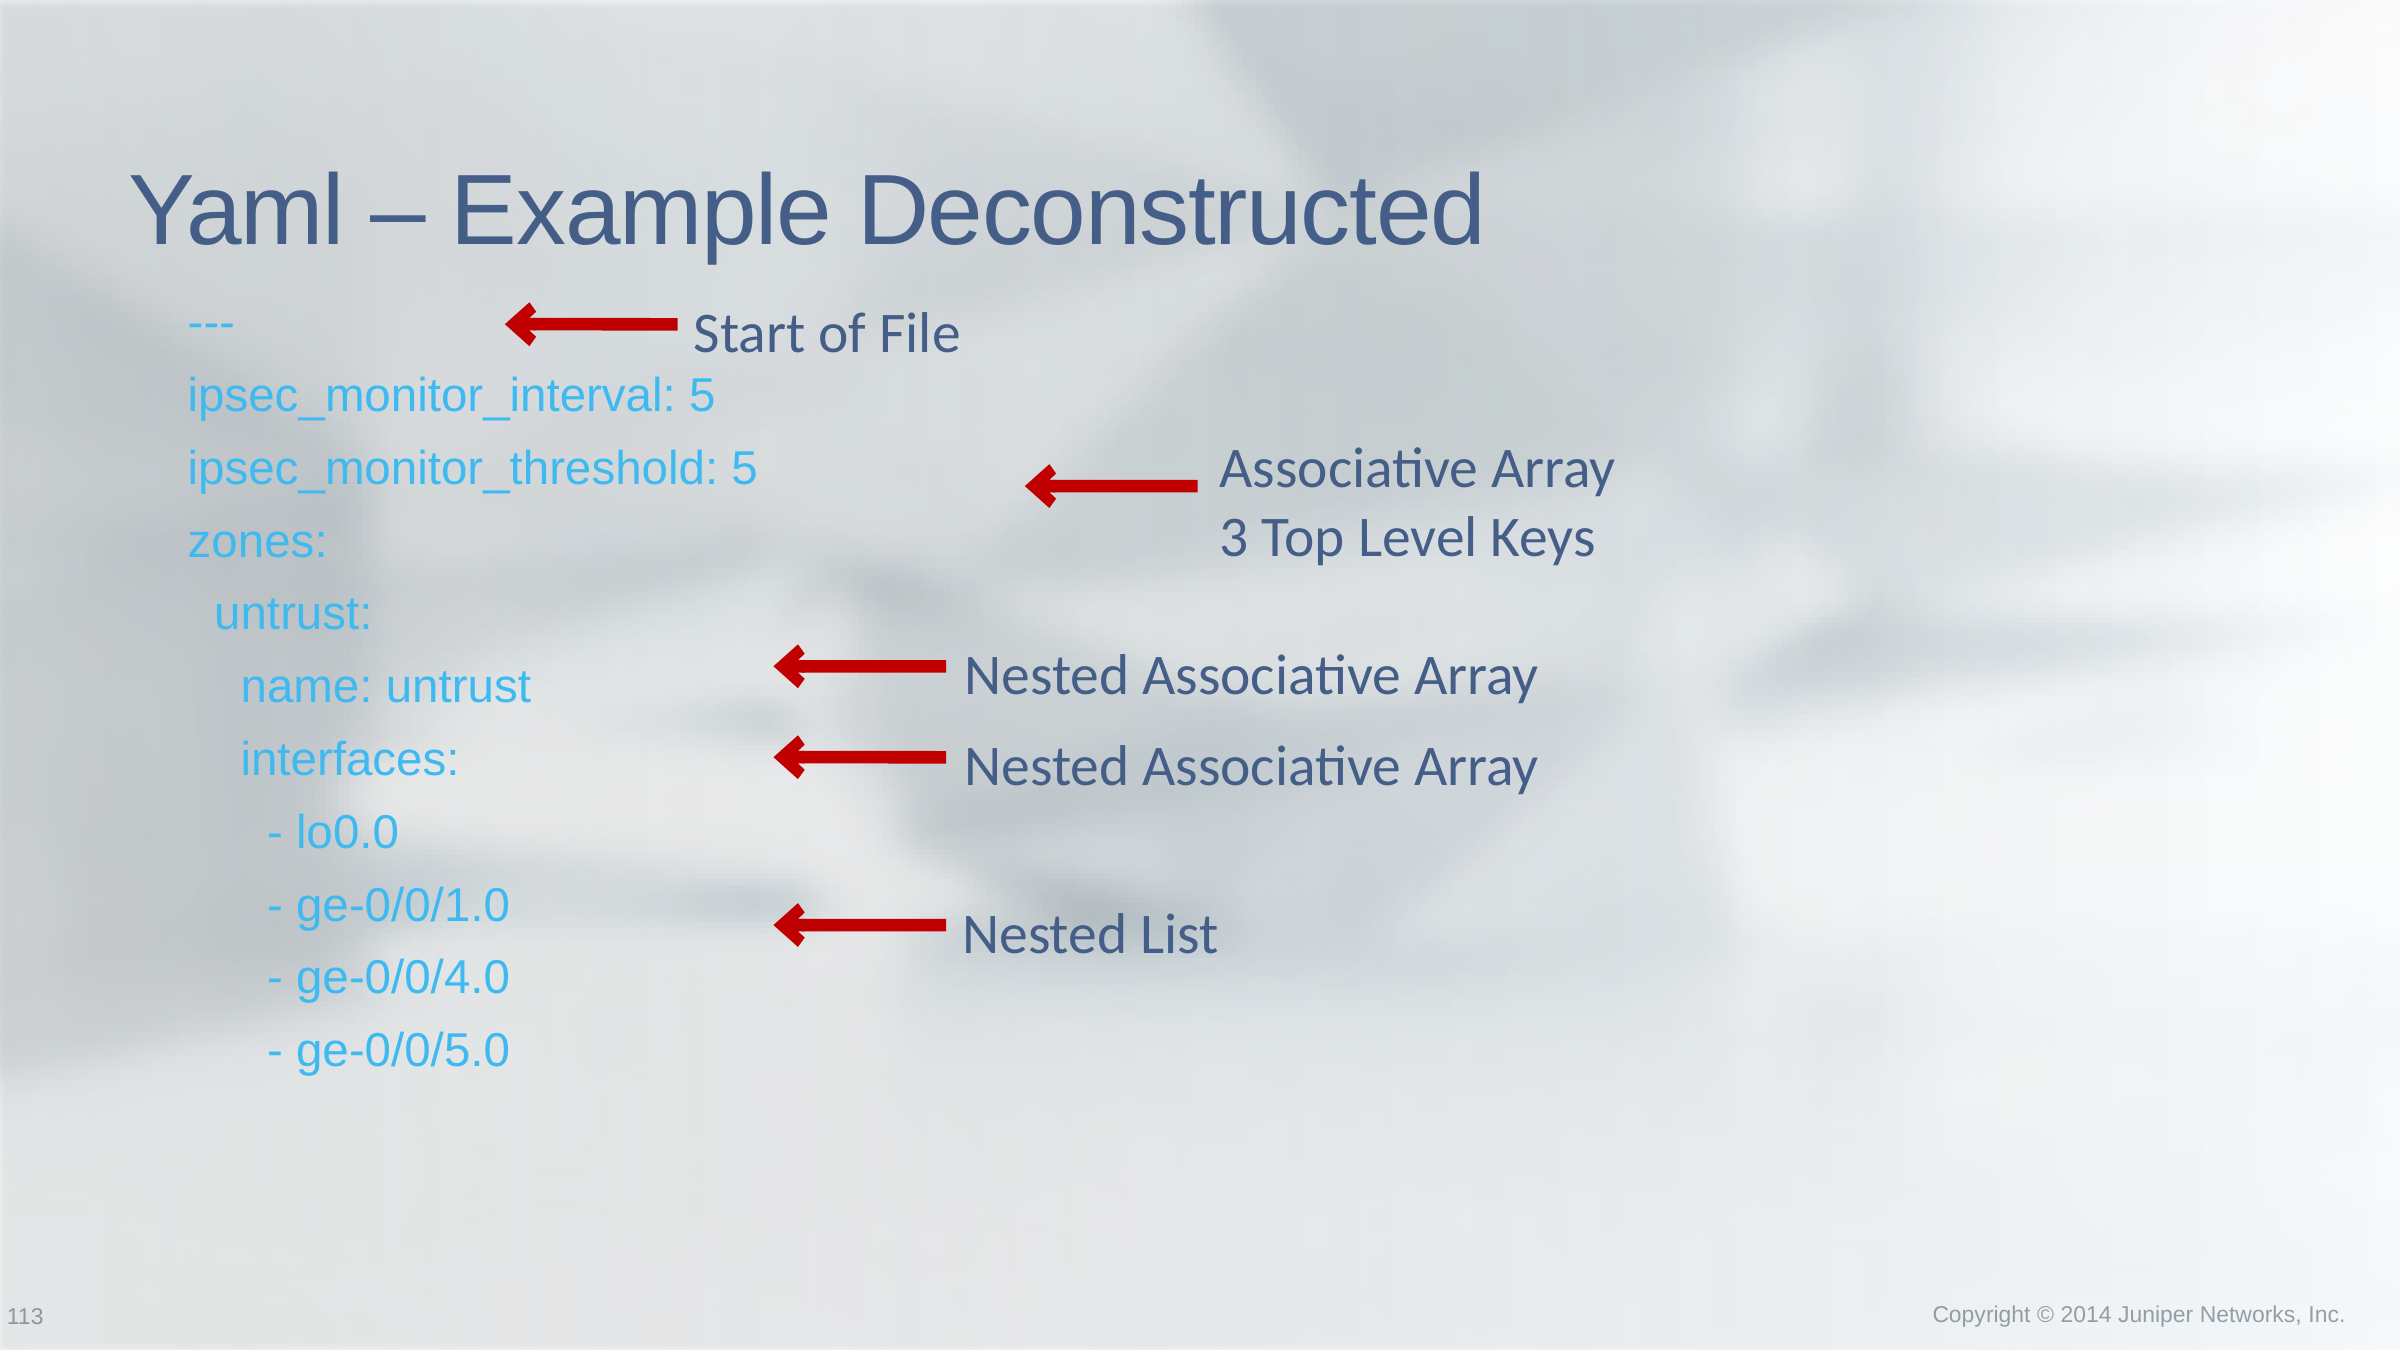

# Yaml – Example Deconstructed
---
ipsec_monitor_interval: 5
ipsec_monitor_threshold: 5
zones:
  untrust:
    name: untrust
    interfaces:
      - lo0.0
      - ge-0/0/1.0
      - ge-0/0/4.0
      - ge-0/0/5.0
Start of File

Associative Array
3 Top Level Keys

Nested Associative Array

Nested Associative Array

Nested List